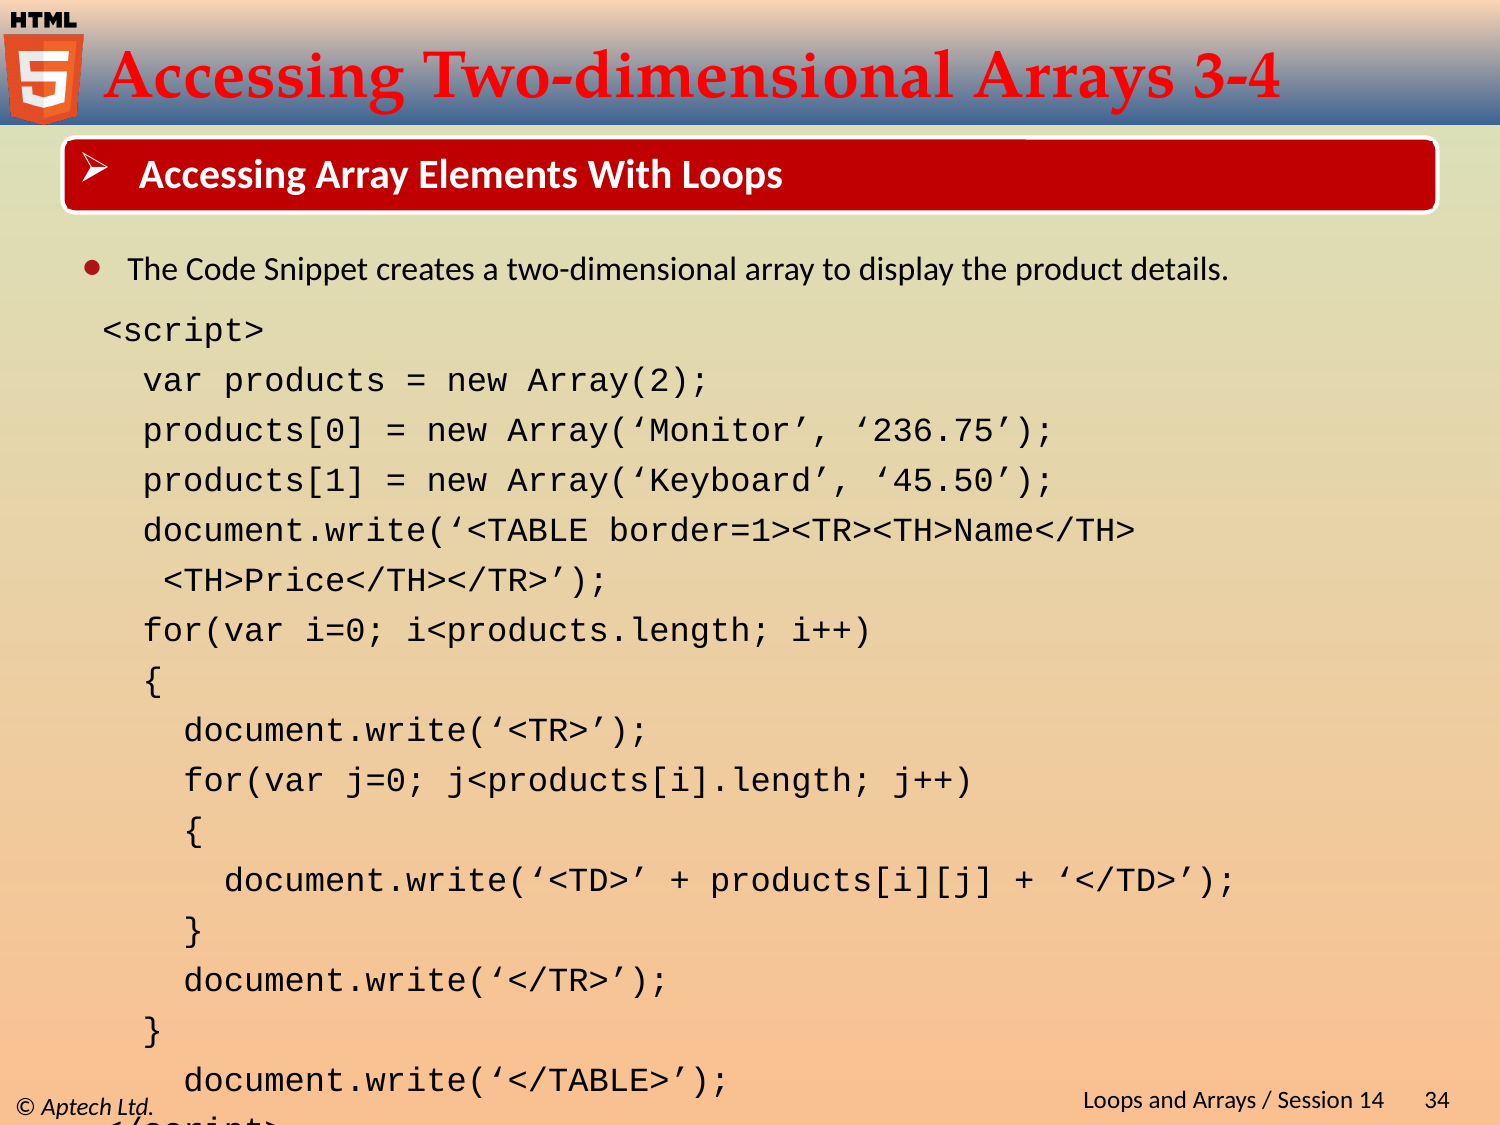

# Accessing Two-dimensional Arrays 3-4

 Accessing Array Elements With Loops
The Code Snippet creates a two-dimensional array to display the product details.
<script>
  var products = new Array(2);
  products[0] = new Array(‘Monitor’, ‘236.75’);
  products[1] = new Array(‘Keyboard’, ‘45.50’);
  document.write(‘<TABLE border=1><TR><TH>Name</TH>
   <TH>Price</TH></TR>’);
  for(var i=0; i<products.length; i++)
  {
    document.write(‘<TR>’);
    for(var j=0; j<products[i].length; j++)
    {
      document.write(‘<TD>’ + products[i][j] + ‘</TD>’);
    }
    document.write(‘</TR>’);
  }
    document.write(‘</TABLE>’);
</script>
Loops and Arrays / Session 14
34